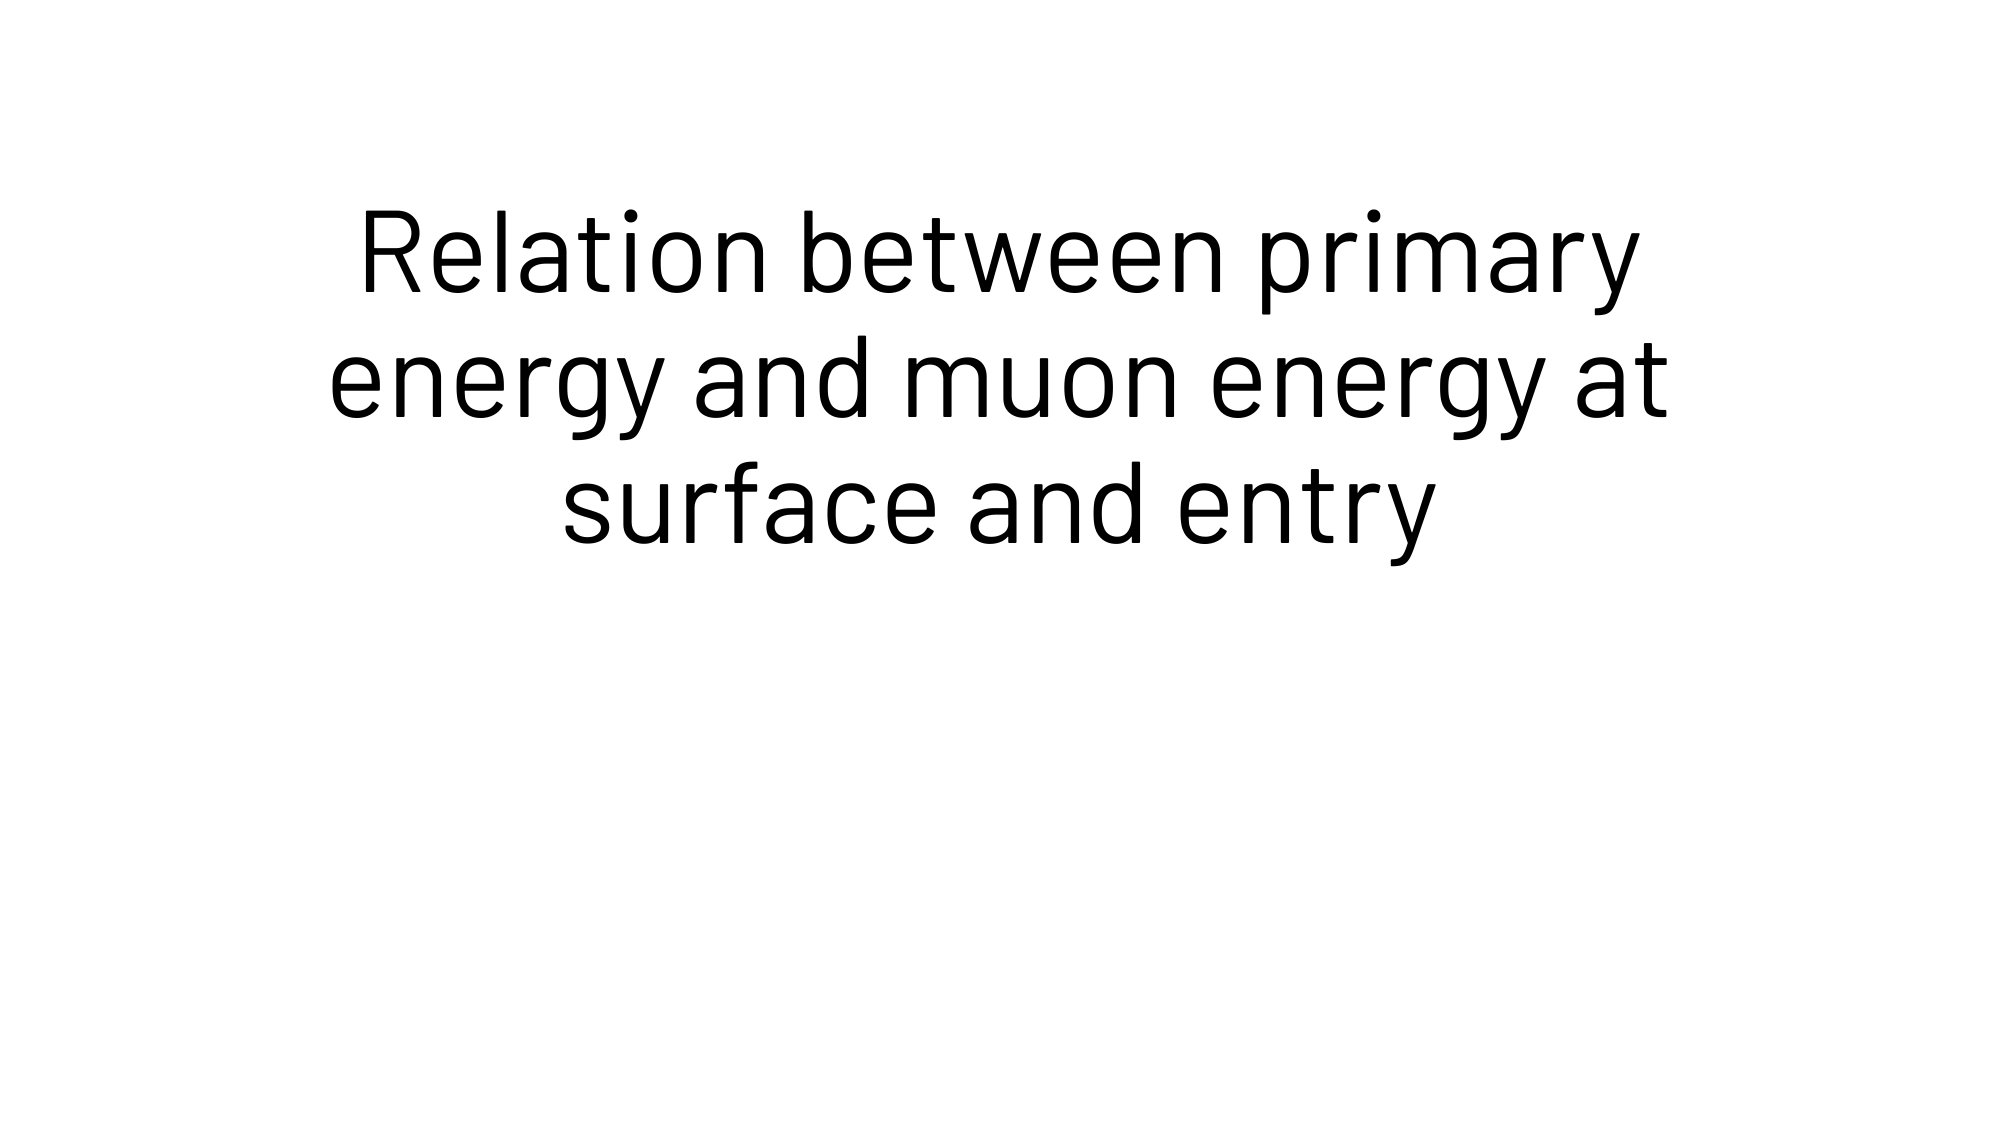

# Relation between primary energy and muon energy at surface and entry